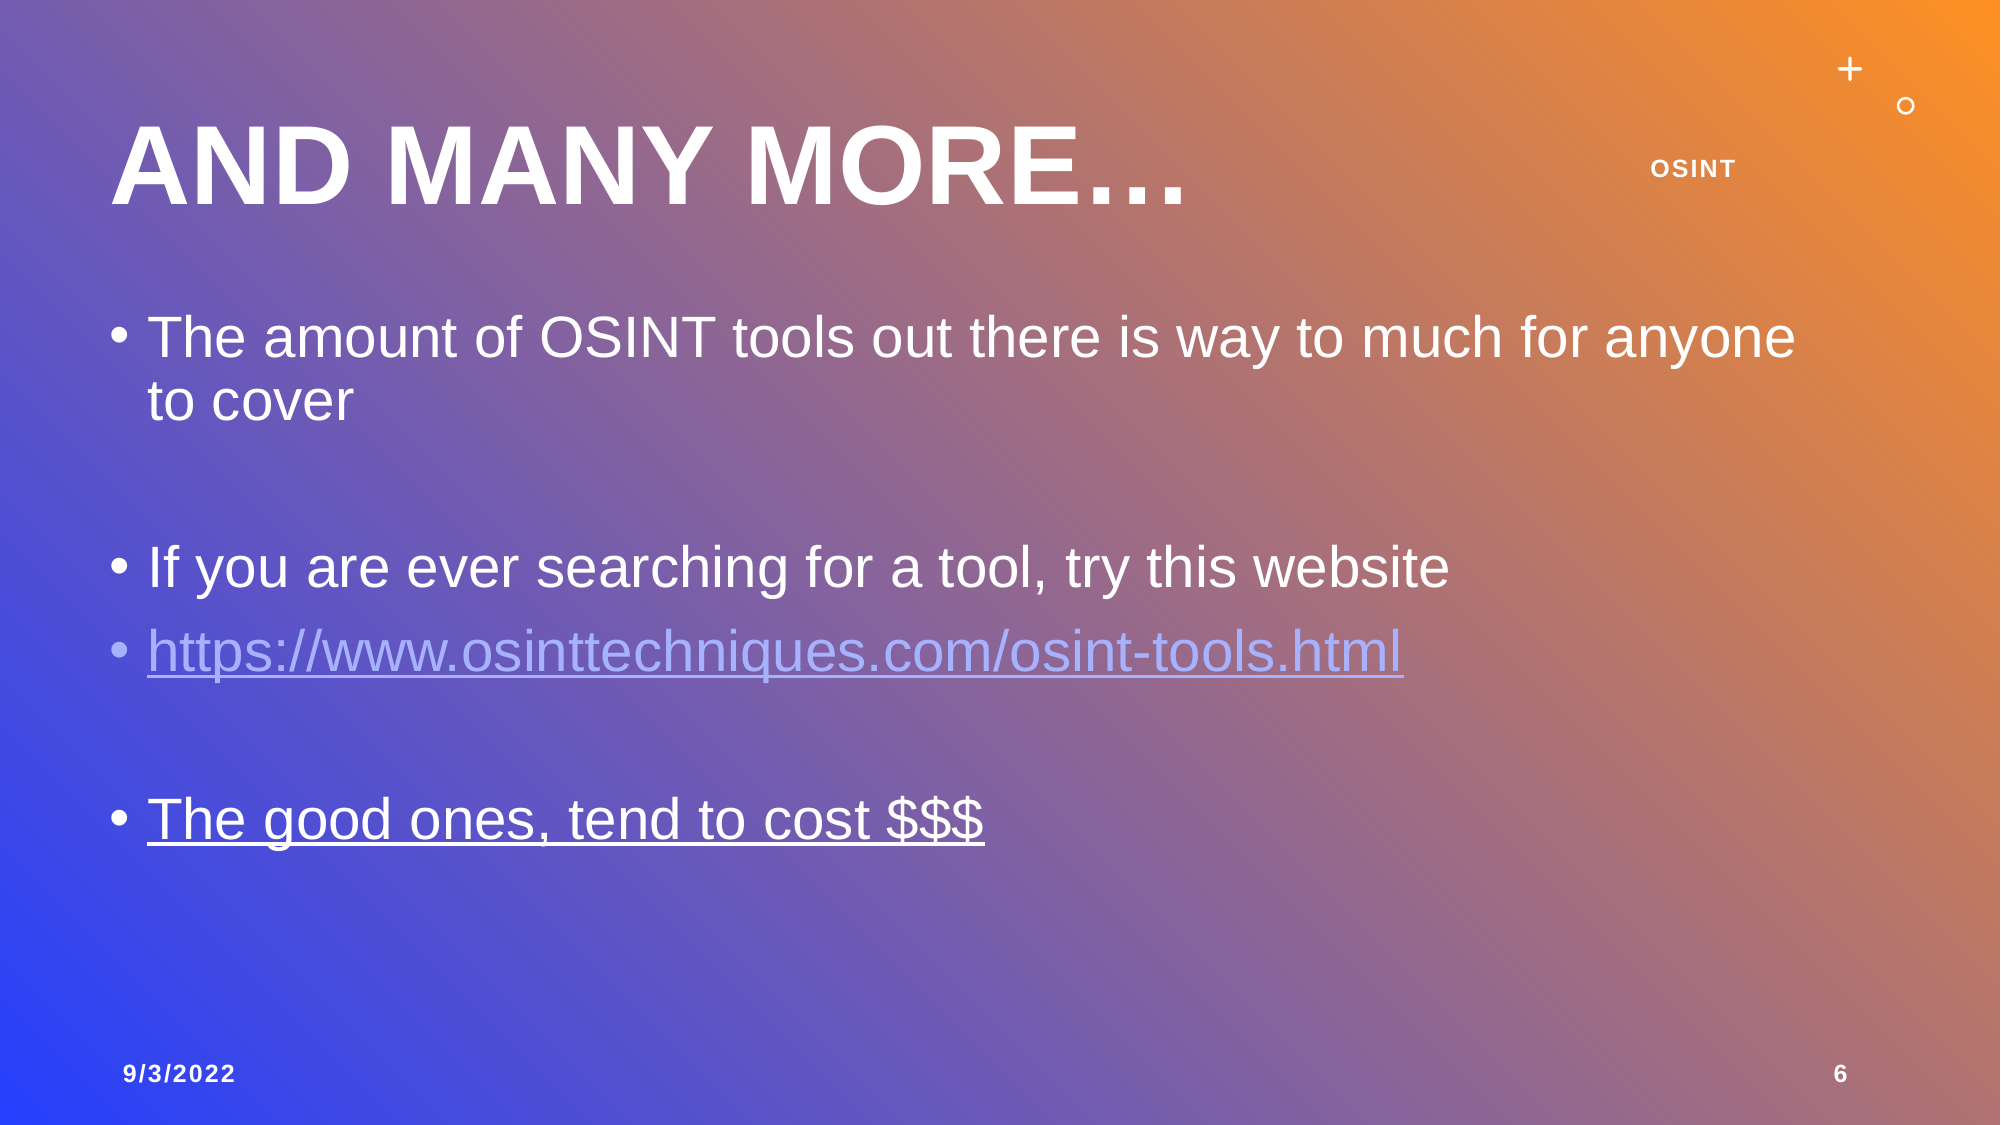

# And many more…
Osint
The amount of OSINT tools out there is way to much for anyone to cover

If you are ever searching for a tool, try this website
https://www.osinttechniques.com/osint-tools.html

The good ones, tend to cost $$$
9/3/2022
6